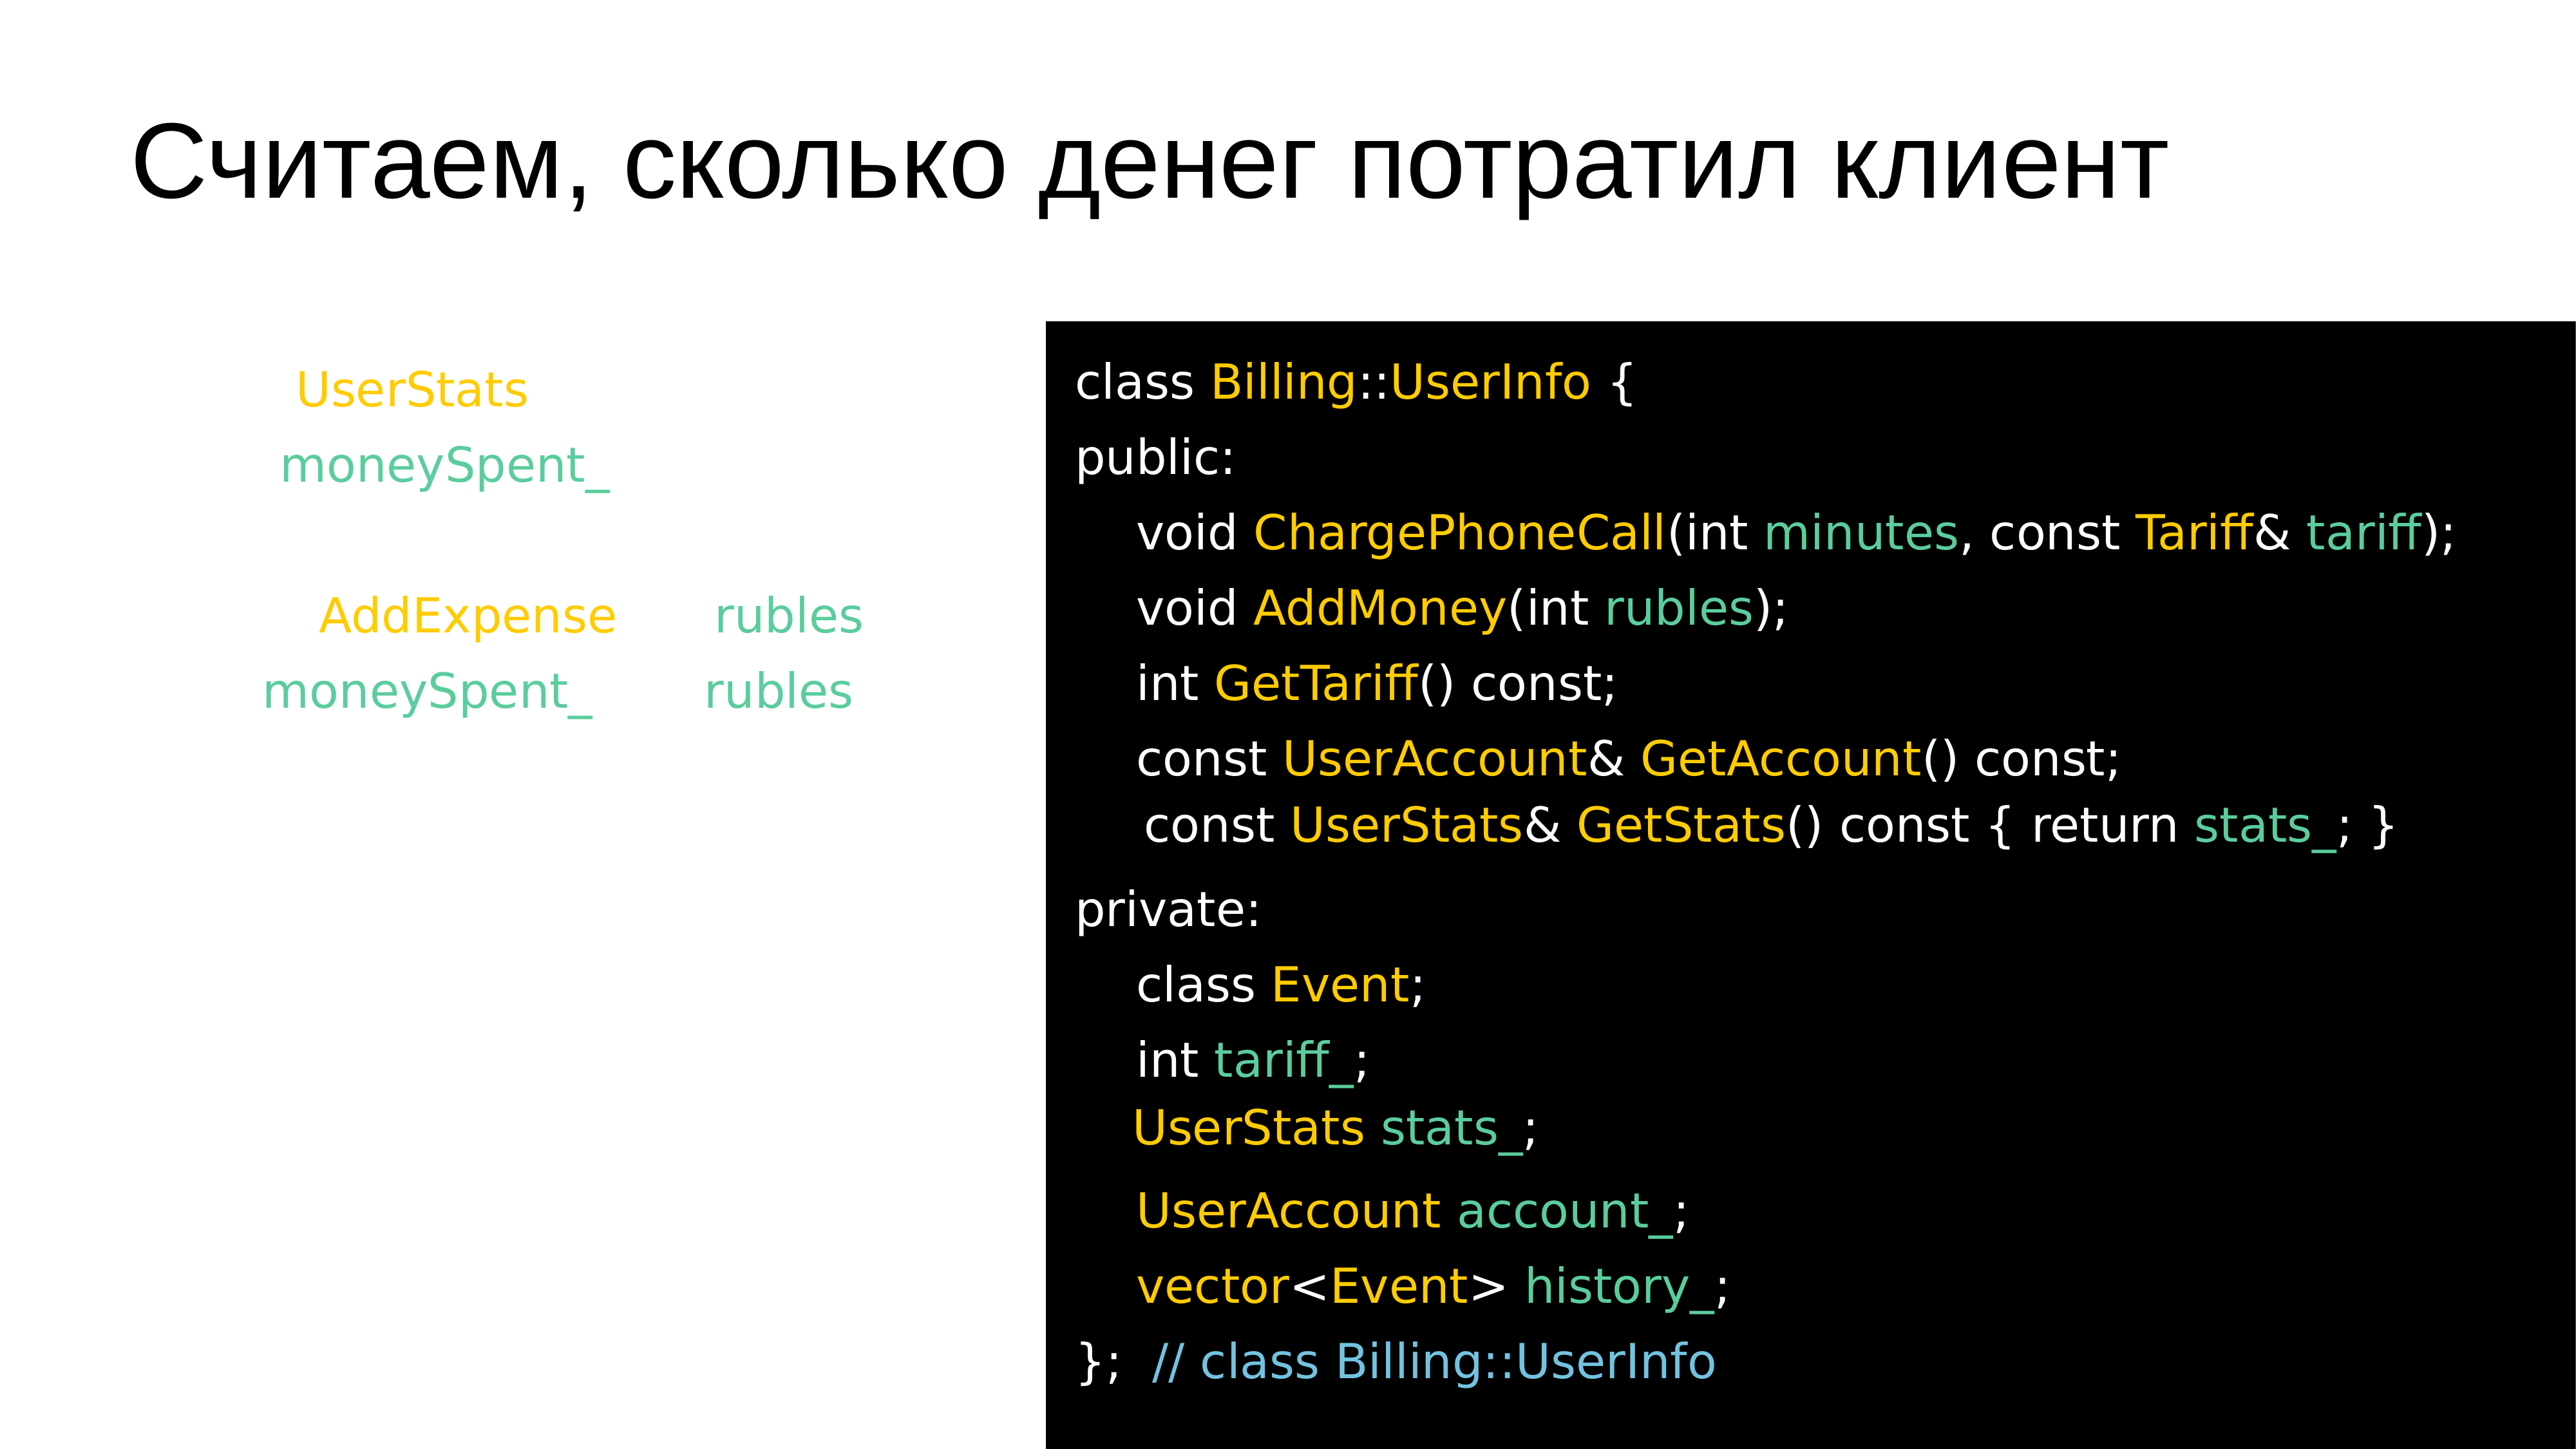

# Считаем, сколько денег потратил клиент

class Billing::UserInfo {
public:
    void ChargePhoneCall(int minutes, const Tariff& tariff);
    void AddMoney(int rubles);
    int GetTariff() const;
    const UserAccount& GetAccount() const;
private:
    class Event;
    int tariff_;
    UserAccount account_;
    vector<Event> history_;
};  // class Billing::UserInfo
struct UserStats {
    int moneySpent_ = 0;
    void AddExpense(int rubles) {
        moneySpent_ += rubles;
    }
};
const UserStats& GetStats() const { return stats_; }
UserStats stats_;

39